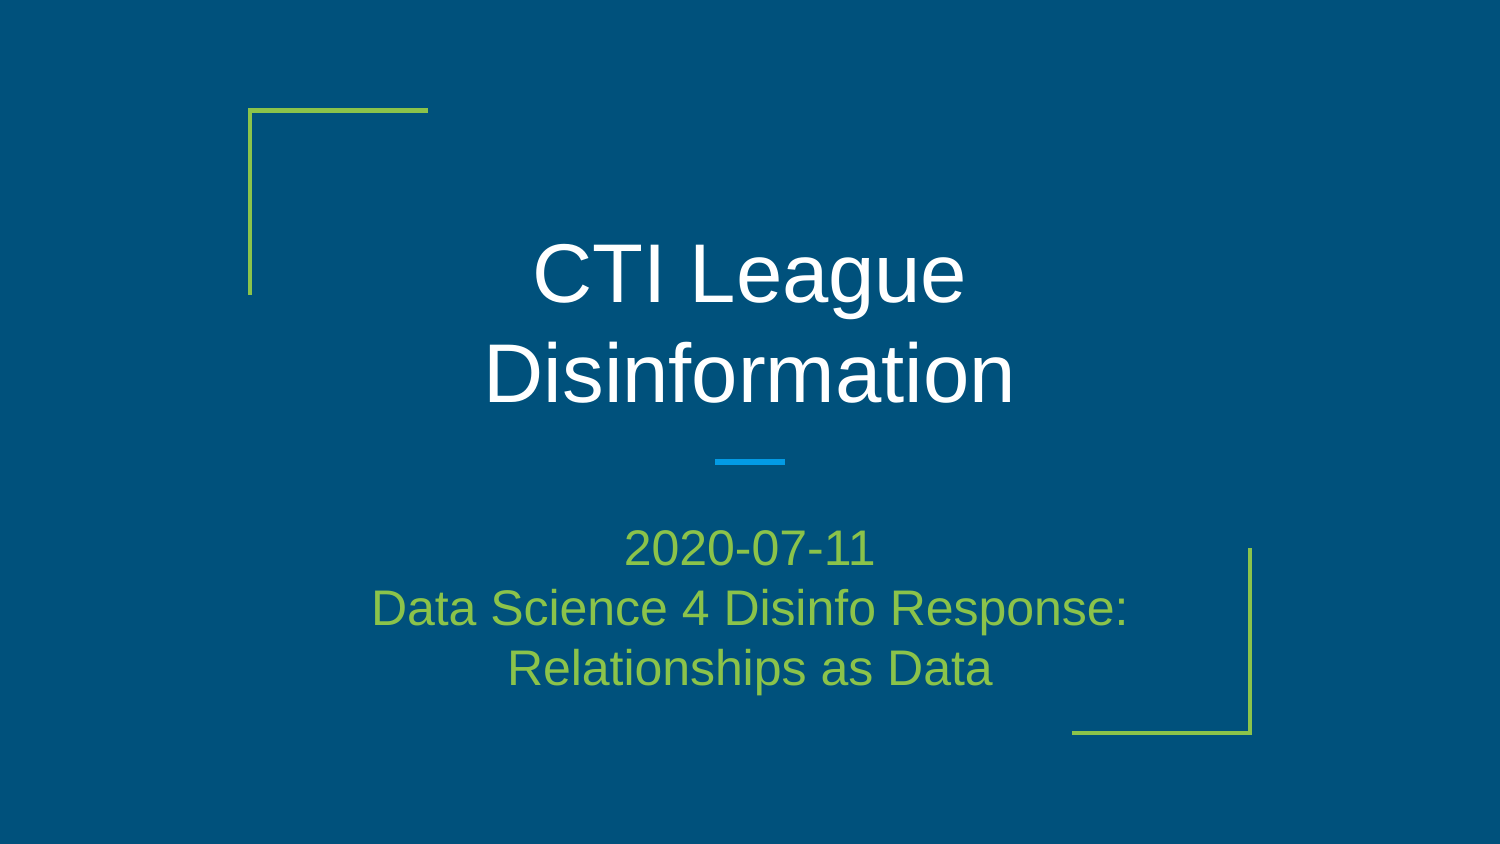

# CTI League
Disinformation
2020-07-11
Data Science 4 Disinfo Response: Relationships as Data